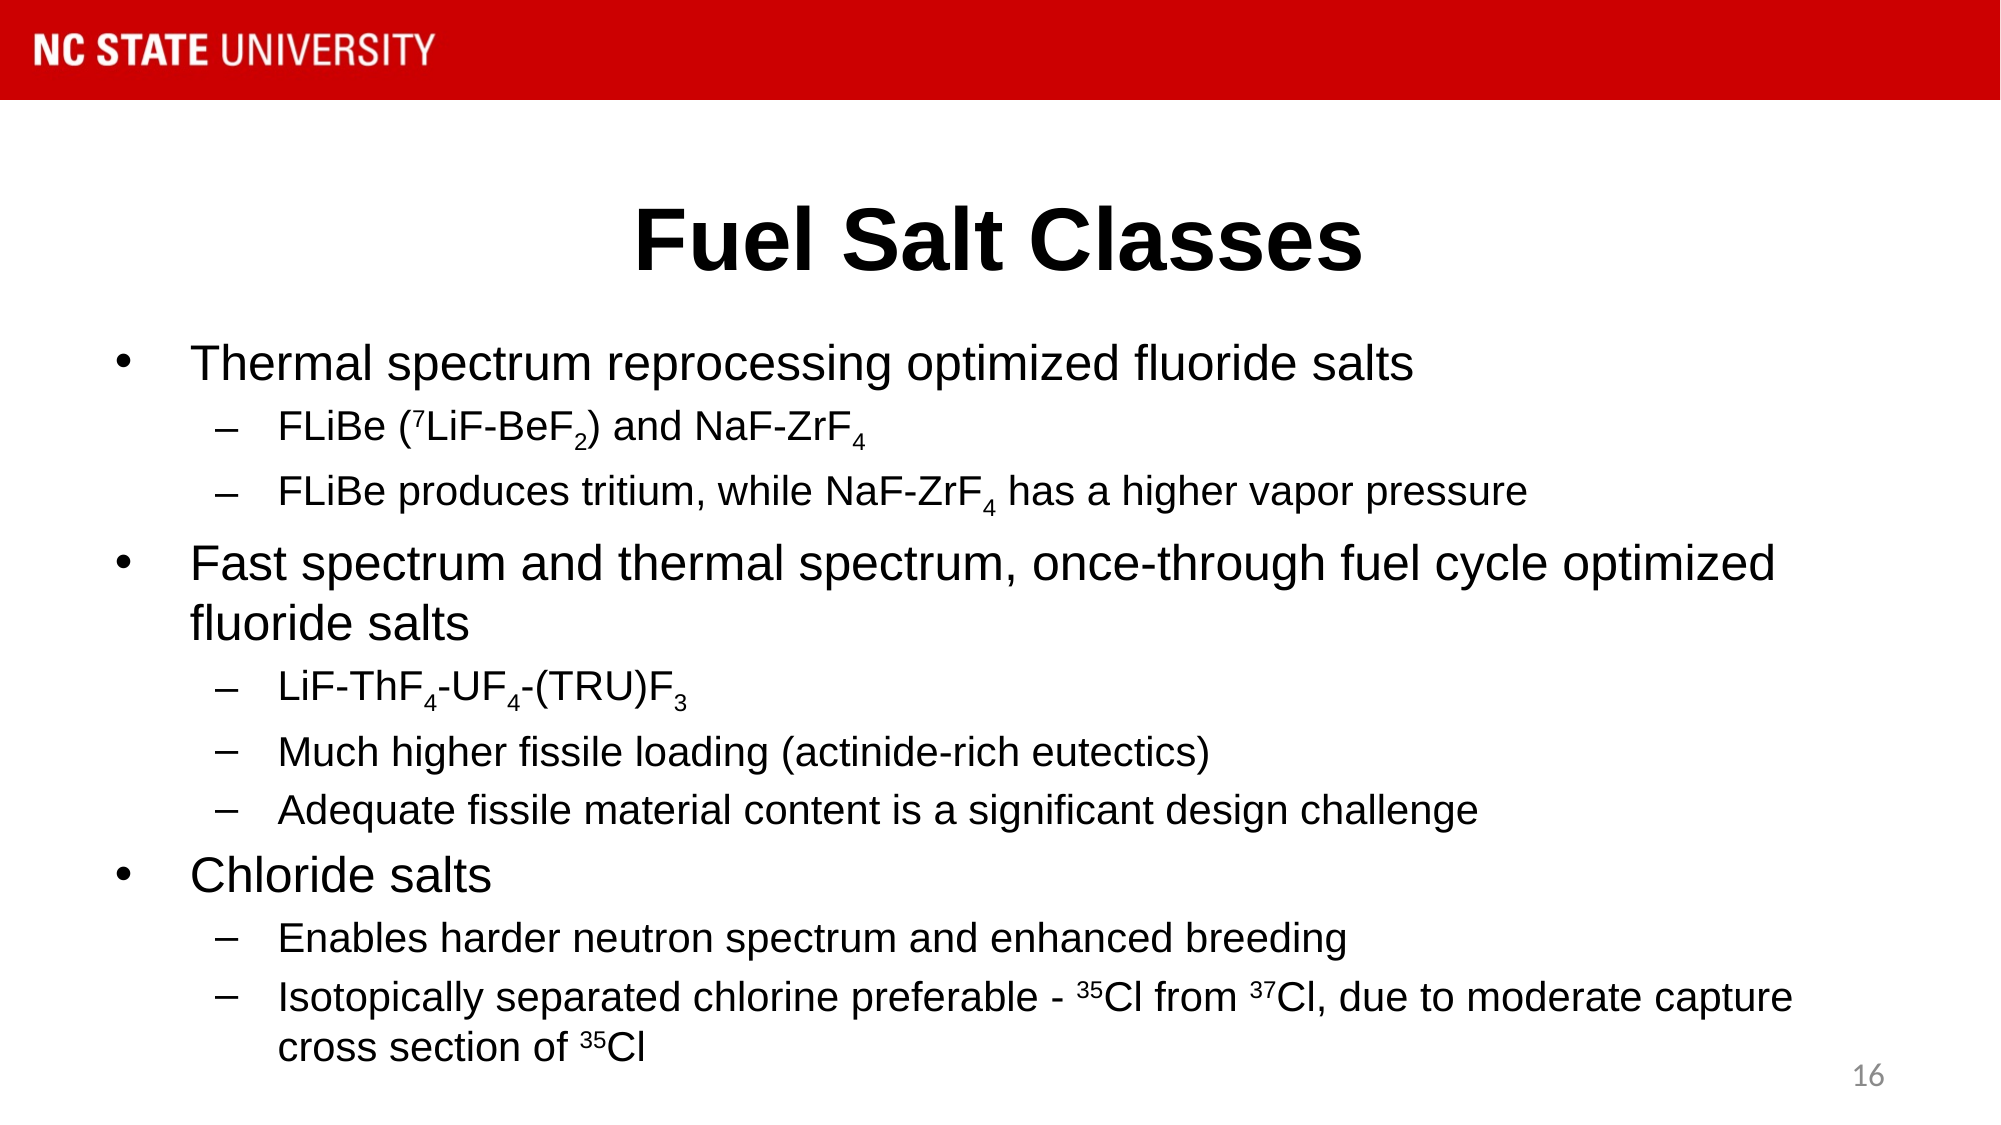

# Fuel Salt Classes
Thermal spectrum reprocessing optimized fluoride salts
FLiBe (7LiF-BeF2) and NaF-ZrF4
FLiBe produces tritium, while NaF-ZrF4 has a higher vapor pressure
Fast spectrum and thermal spectrum, once-through fuel cycle optimized fluoride salts
LiF-ThF4-UF4-(TRU)F3
Much higher fissile loading (actinide-rich eutectics)
Adequate fissile material content is a significant design challenge
Chloride salts
Enables harder neutron spectrum and enhanced breeding
Isotopically separated chlorine preferable - 35Cl from 37Cl, due to moderate capture cross section of 35Cl

16